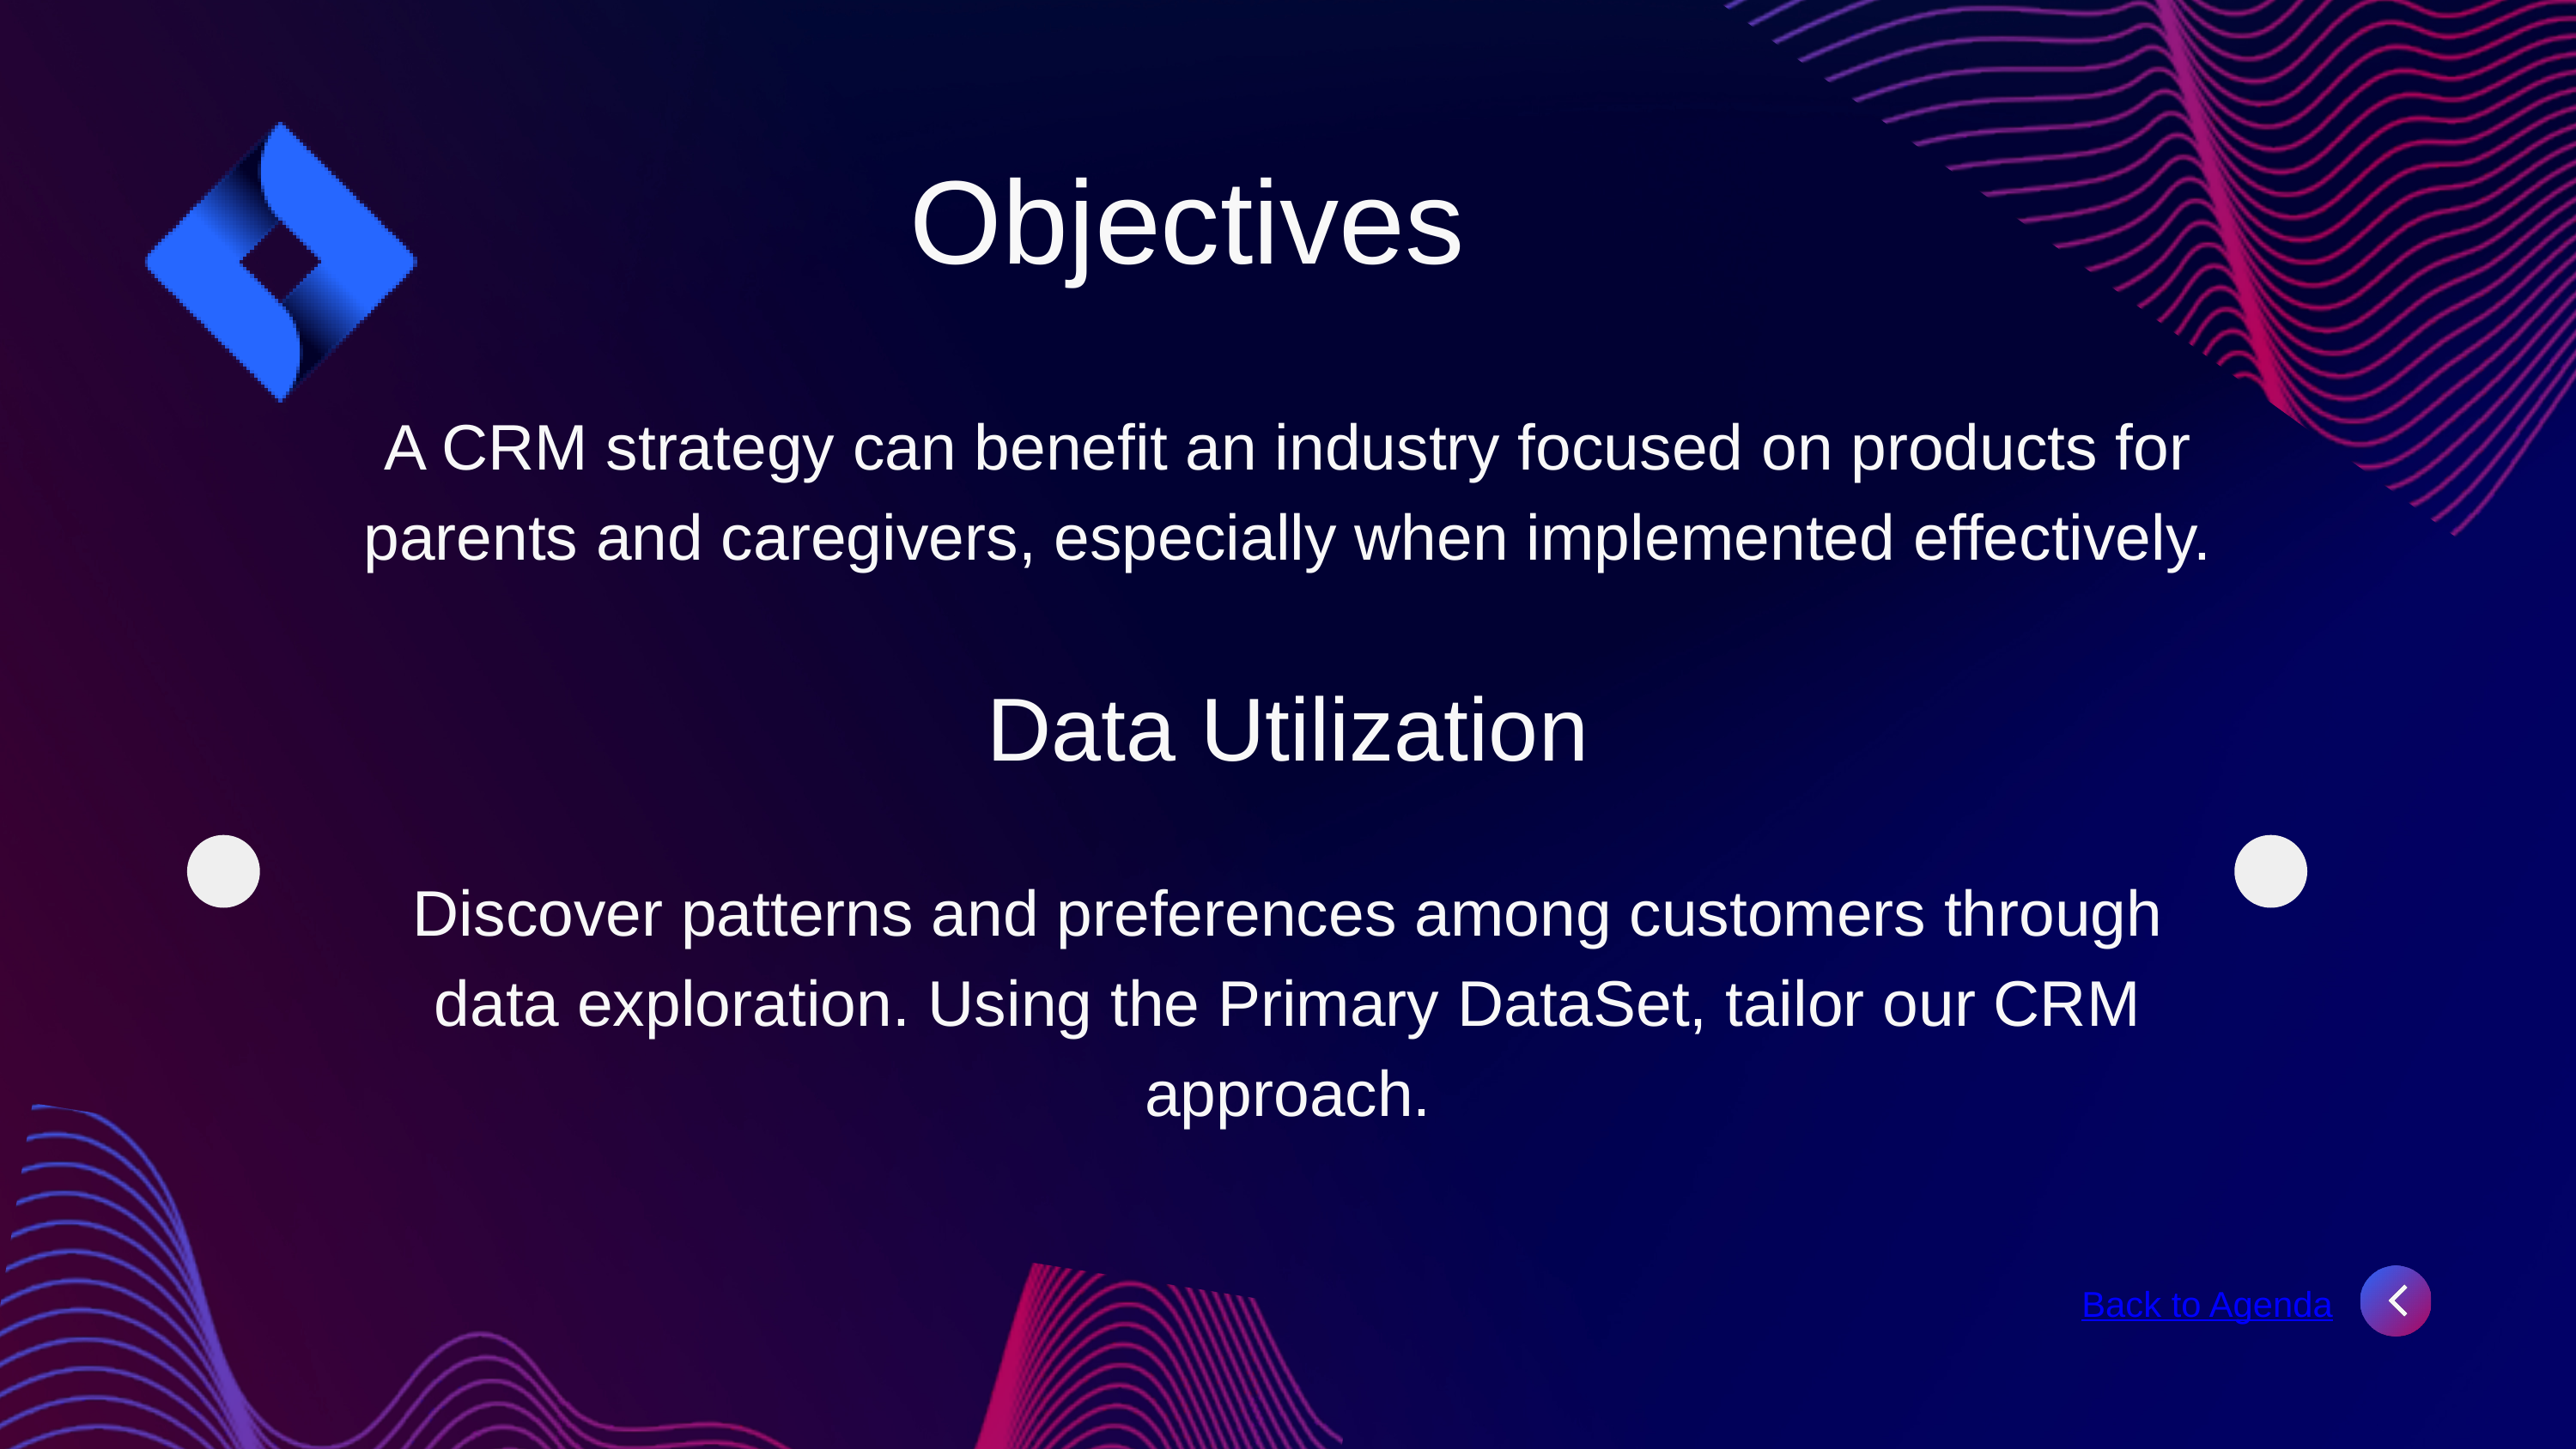

Objectives
A CRM strategy can benefit an industry focused on products for parents and caregivers, especially when implemented effectively.

Data Utilization

Discover patterns and preferences among customers through data exploration. Using the Primary DataSet, tailor our CRM approach.

Back to Agenda